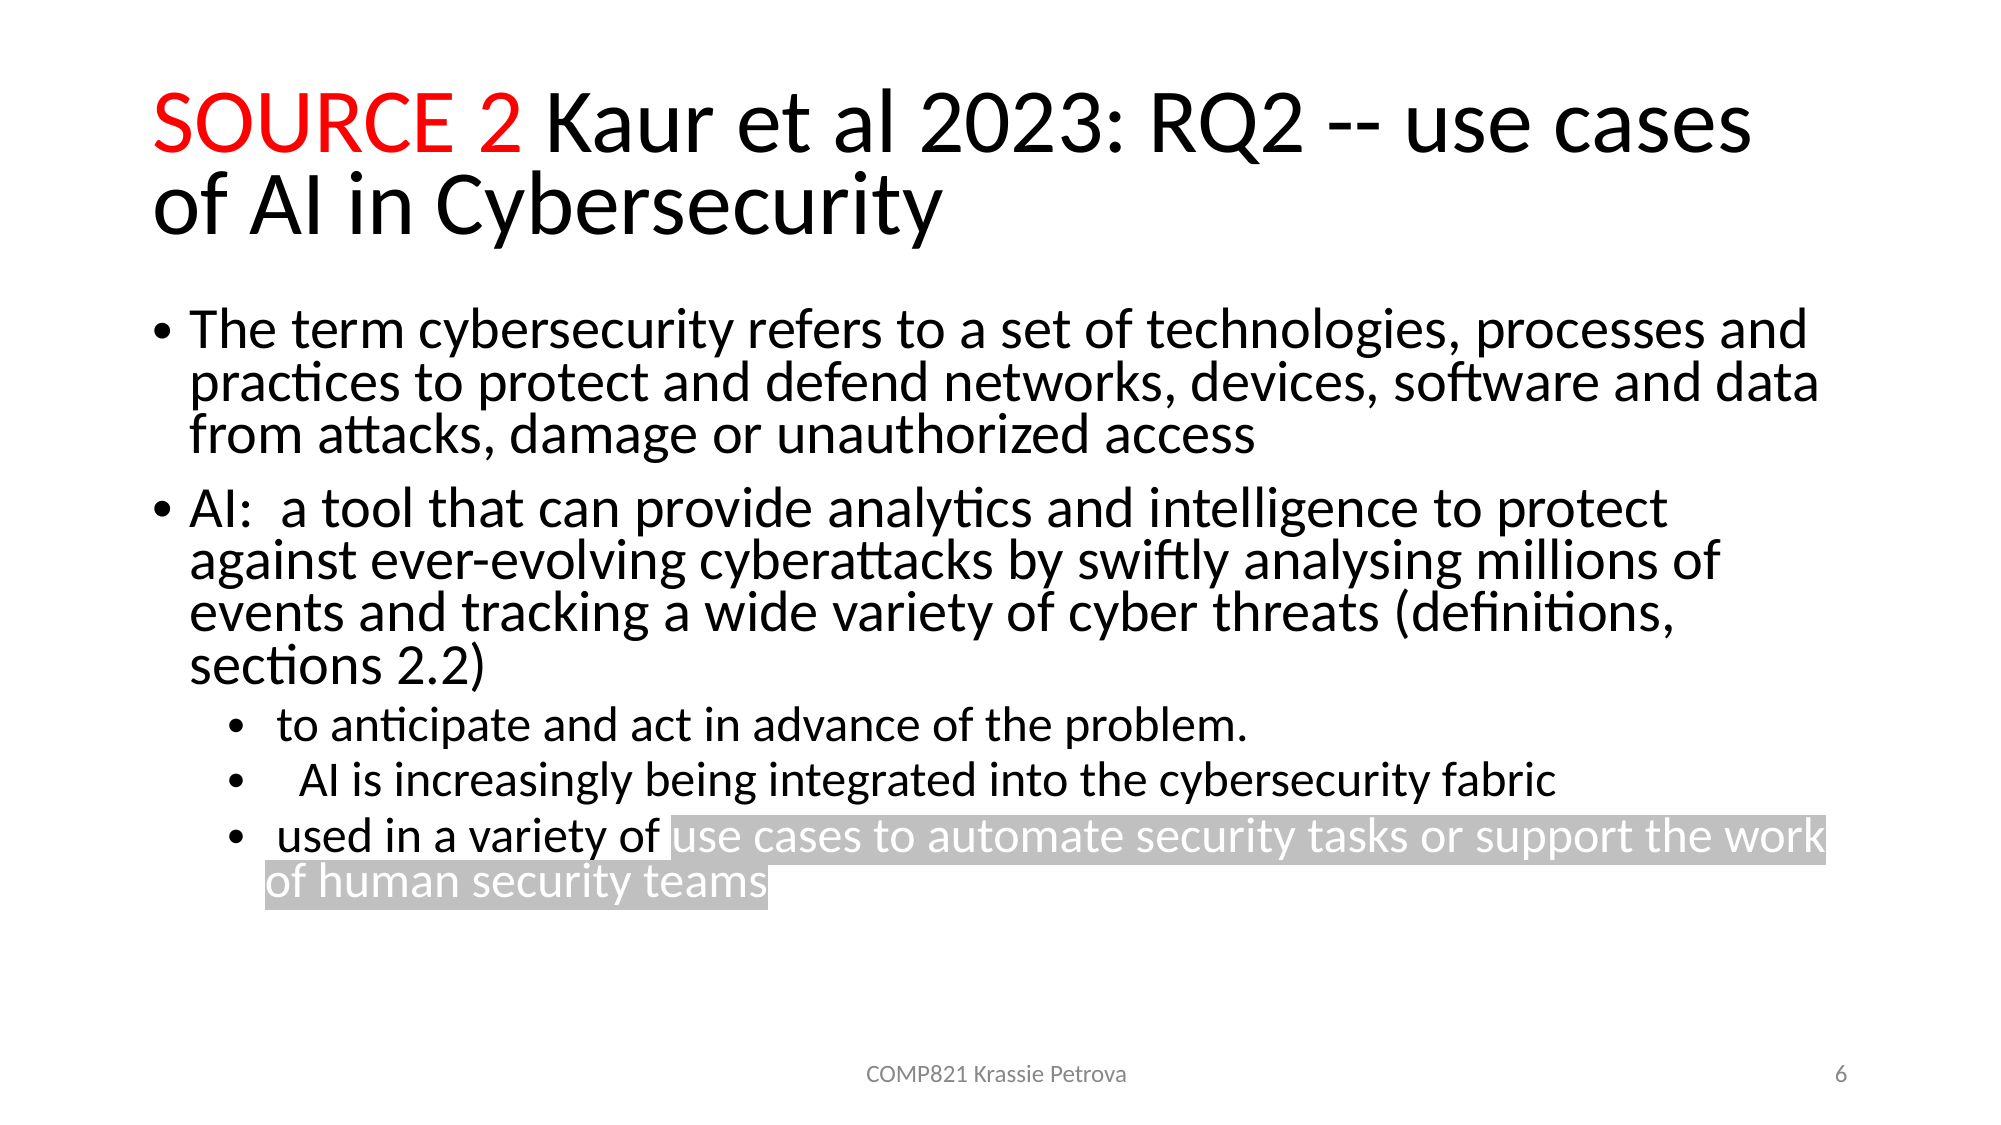

# SOURCE 2 Kaur et al 2023: RQ2 -- use cases of AI in Cybersecurity
The term cybersecurity refers to a set of technologies, processes and practices to protect and defend networks, devices, software and data from attacks, damage or unauthorized access
AI:  a tool that can provide analytics and intelligence to protect against ever-evolving cyberattacks by swiftly analysing millions of events and tracking a wide variety of cyber threats (definitions, sections 2.2)
 to anticipate and act in advance of the problem.
   AI is increasingly being integrated into the cybersecurity fabric
 used in a variety of use cases to automate security tasks or support the work of human security teams
COMP821 Krassie Petrova
6